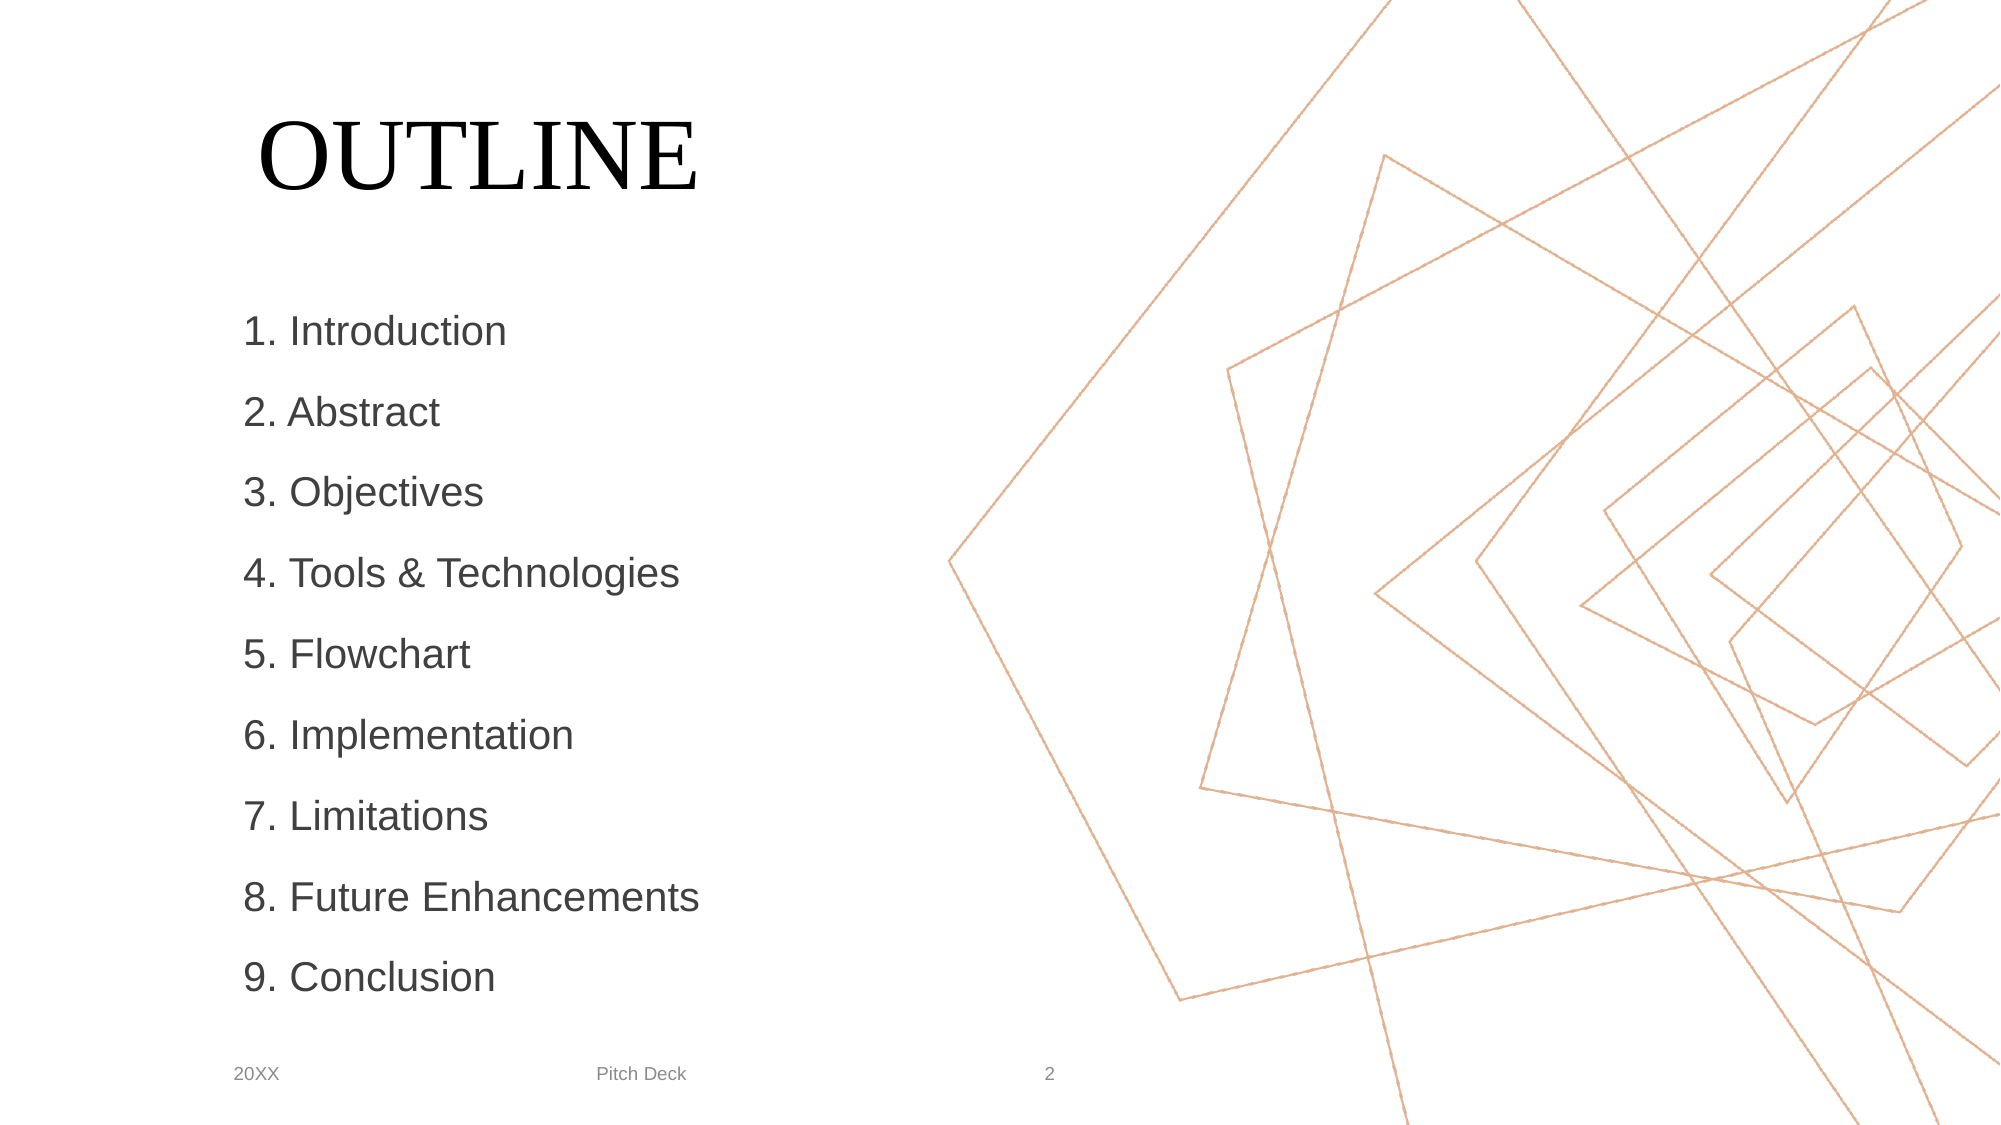

# OUTLINE
1. Introduction
2. Abstract
3. Objectives
4. Tools & Technologies
5. Flowchart
6. Implementation
7. Limitations
8. Future Enhancements
9. Conclusion
Pitch Deck
20XX
2